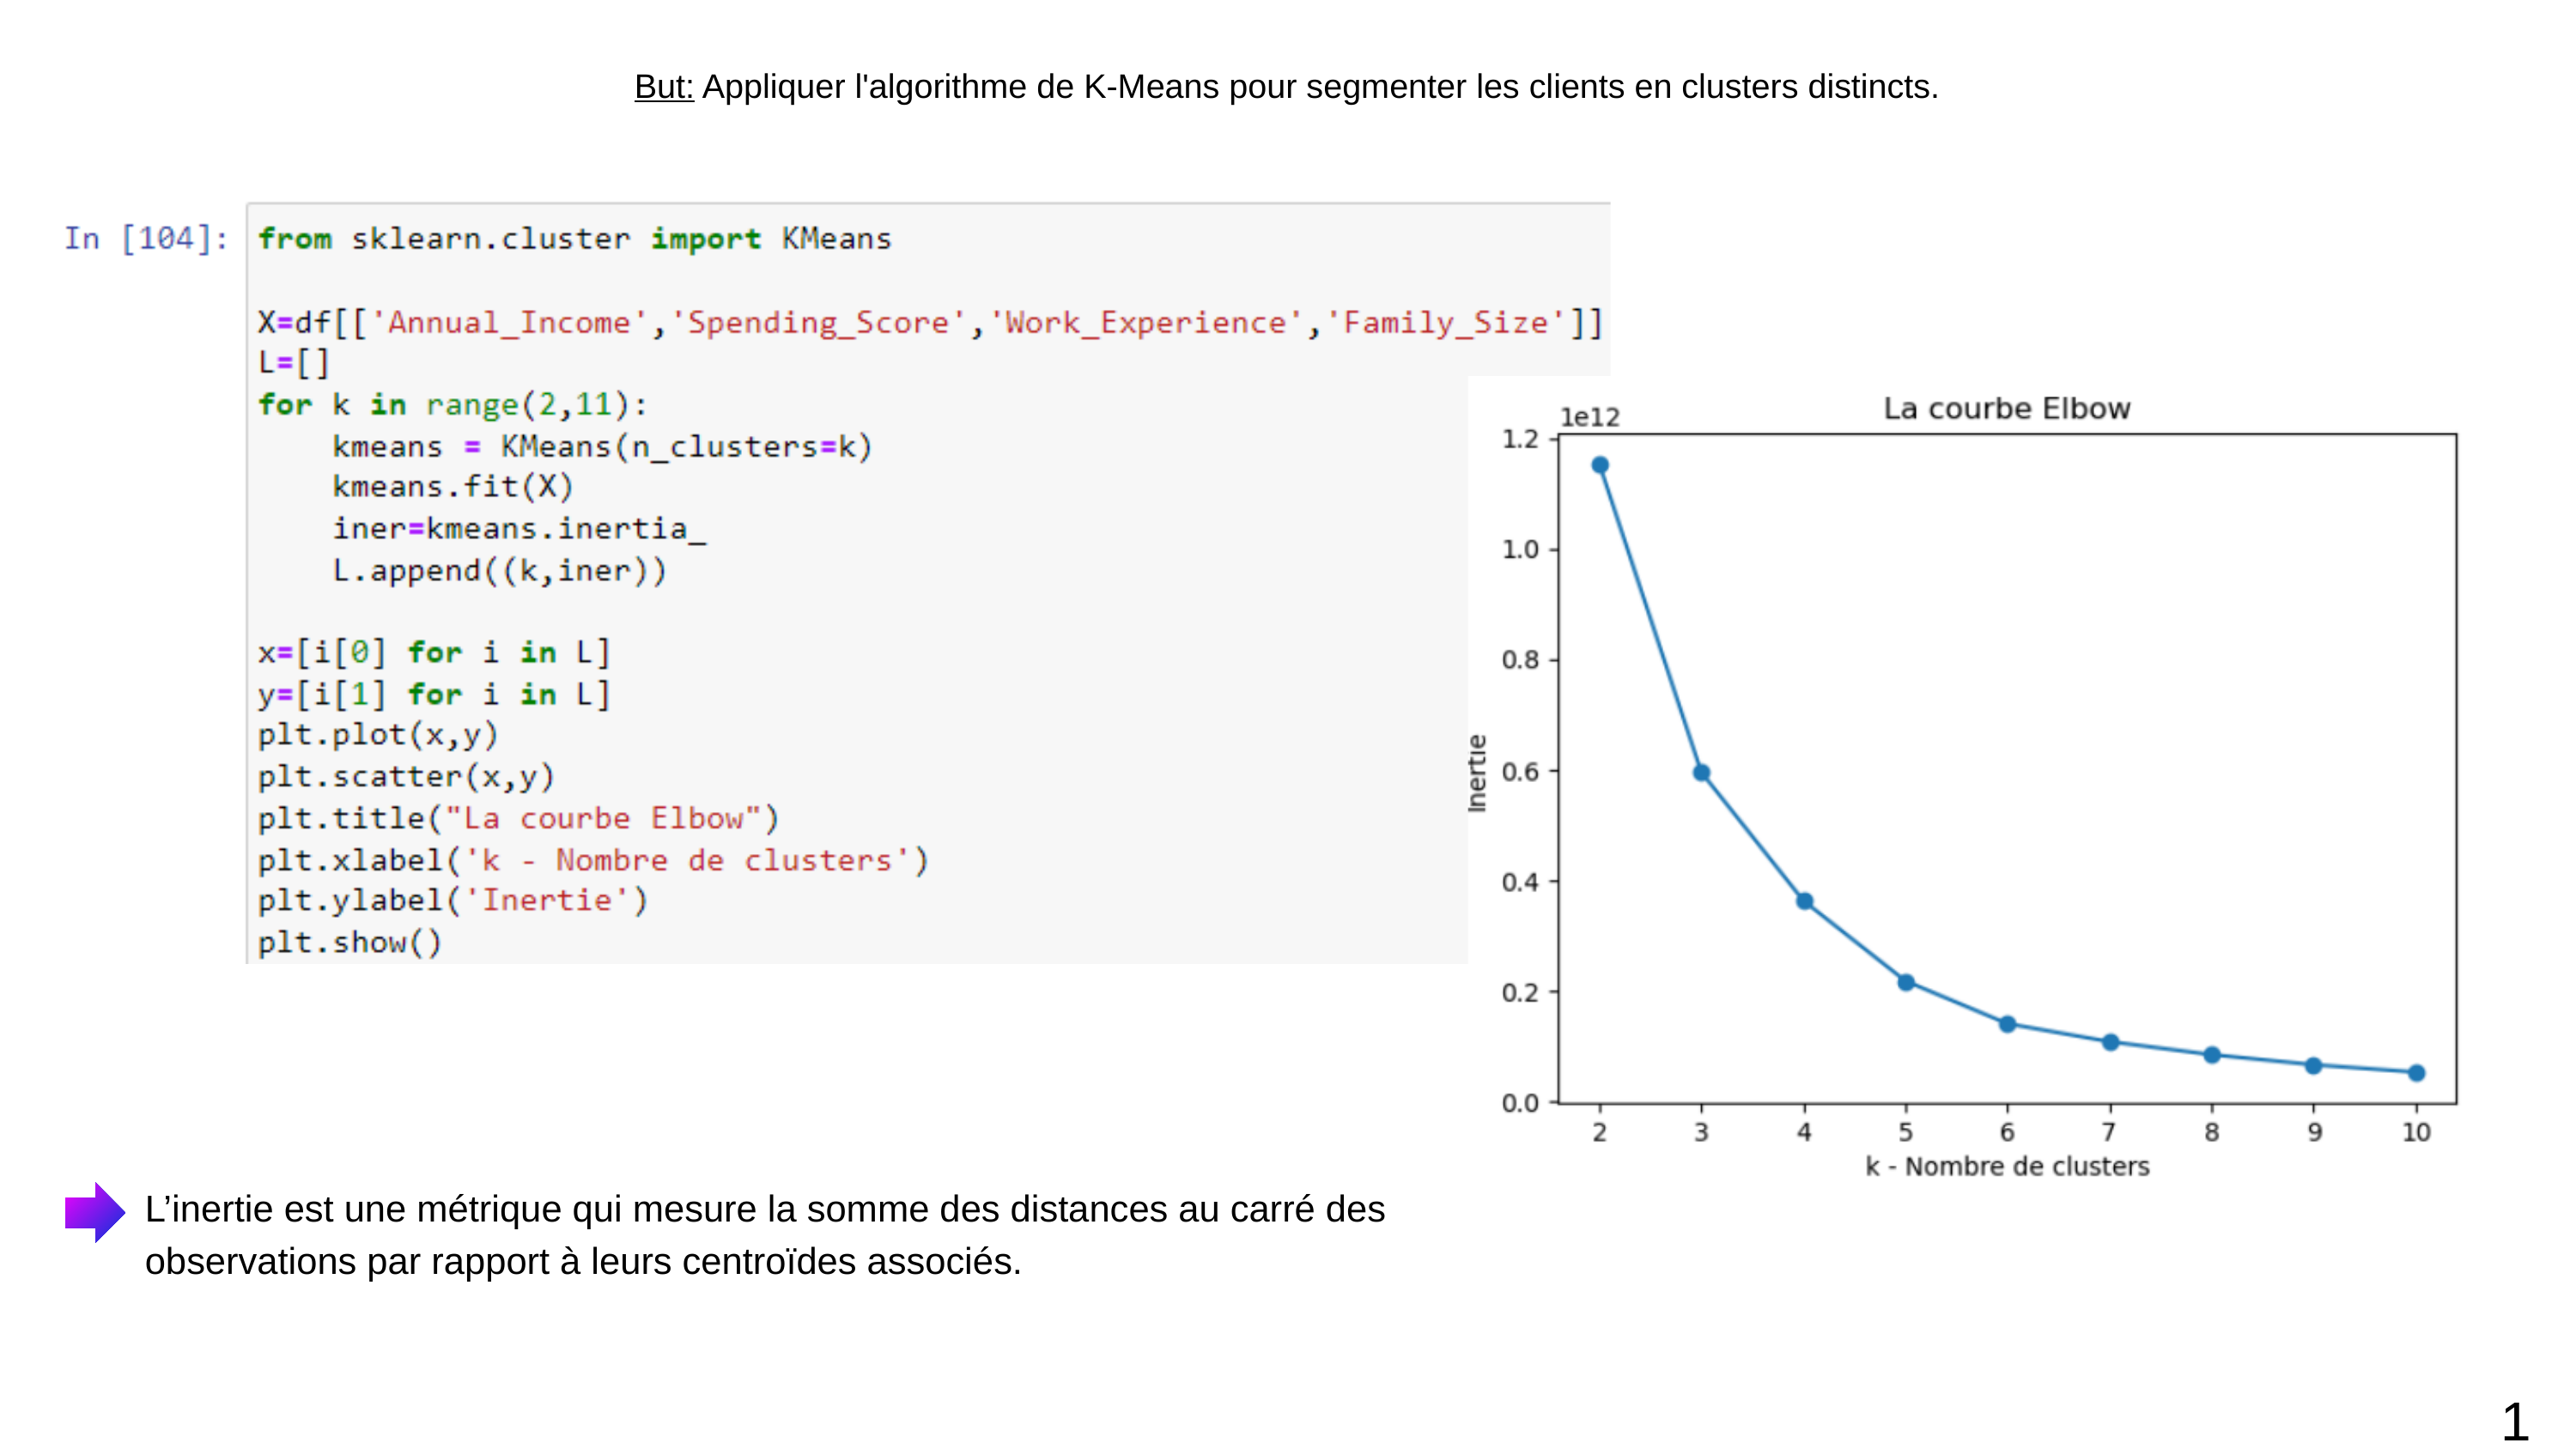

But: Appliquer l'algorithme de K-Means pour segmenter les clients en clusters distincts.

L’inertie est une métrique qui mesure la somme des distances au carré des observations par rapport à leurs centroïdes associés.

18